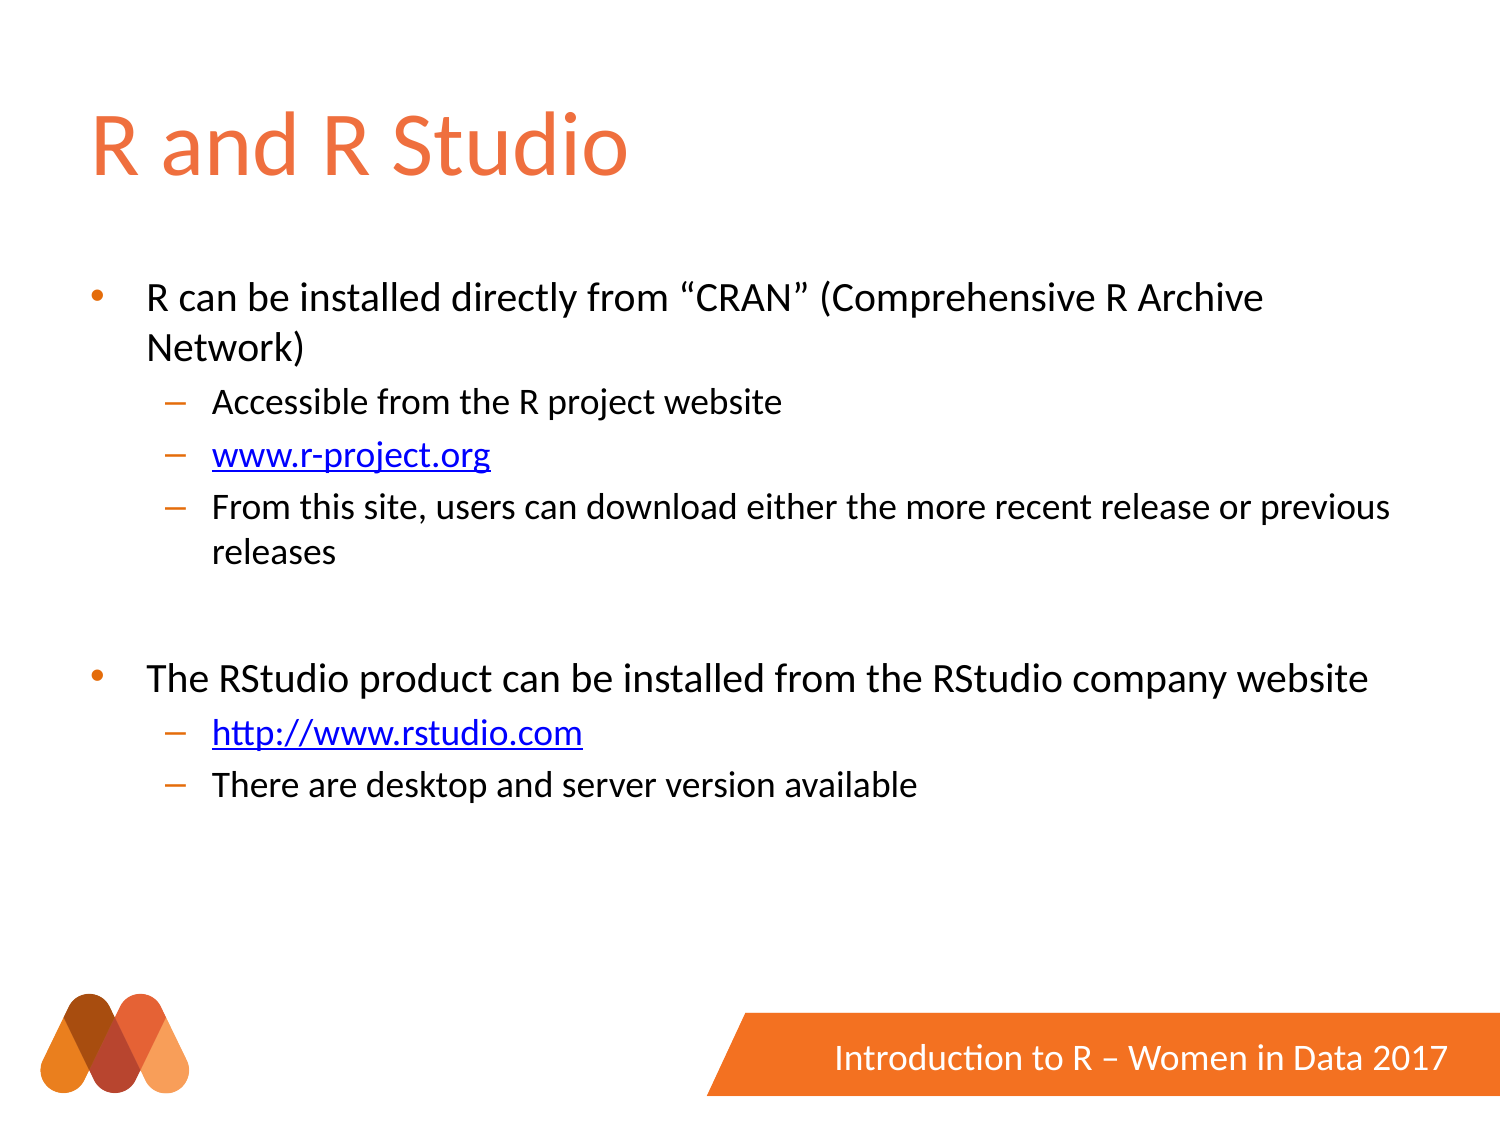

# R and R Studio
R can be installed directly from “CRAN” (Comprehensive R Archive Network)
Accessible from the R project website
www.r-project.org
From this site, users can download either the more recent release or previous releases

The RStudio product can be installed from the RStudio company website
http://www.rstudio.com
There are desktop and server version available

Introduction to R – Women in Data 2017